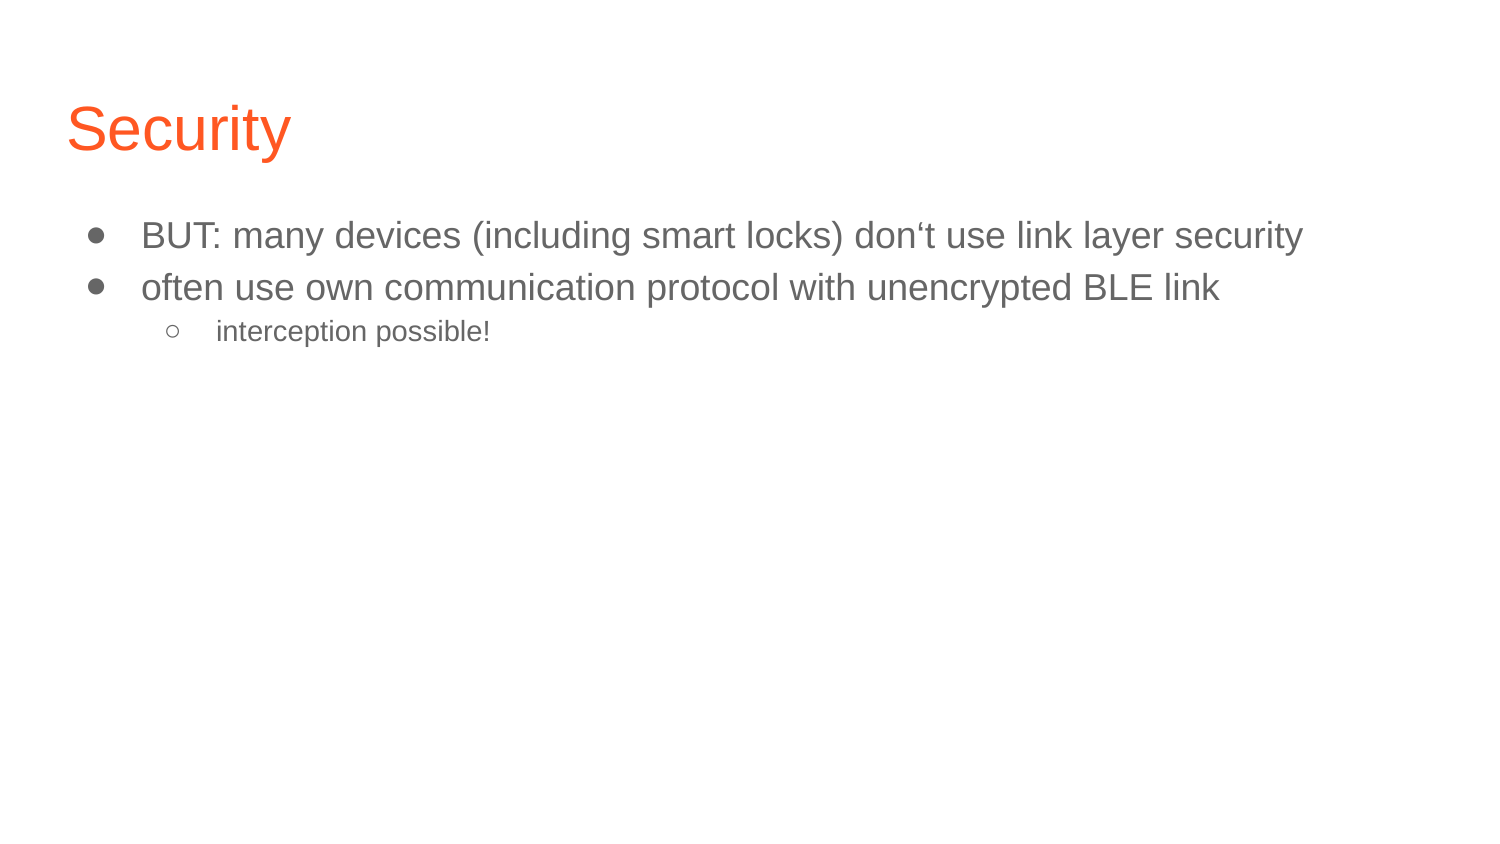

# Security
BUT: many devices (including smart locks) don‘t use link layer security
often use own communication protocol with unencrypted BLE link
interception possible!